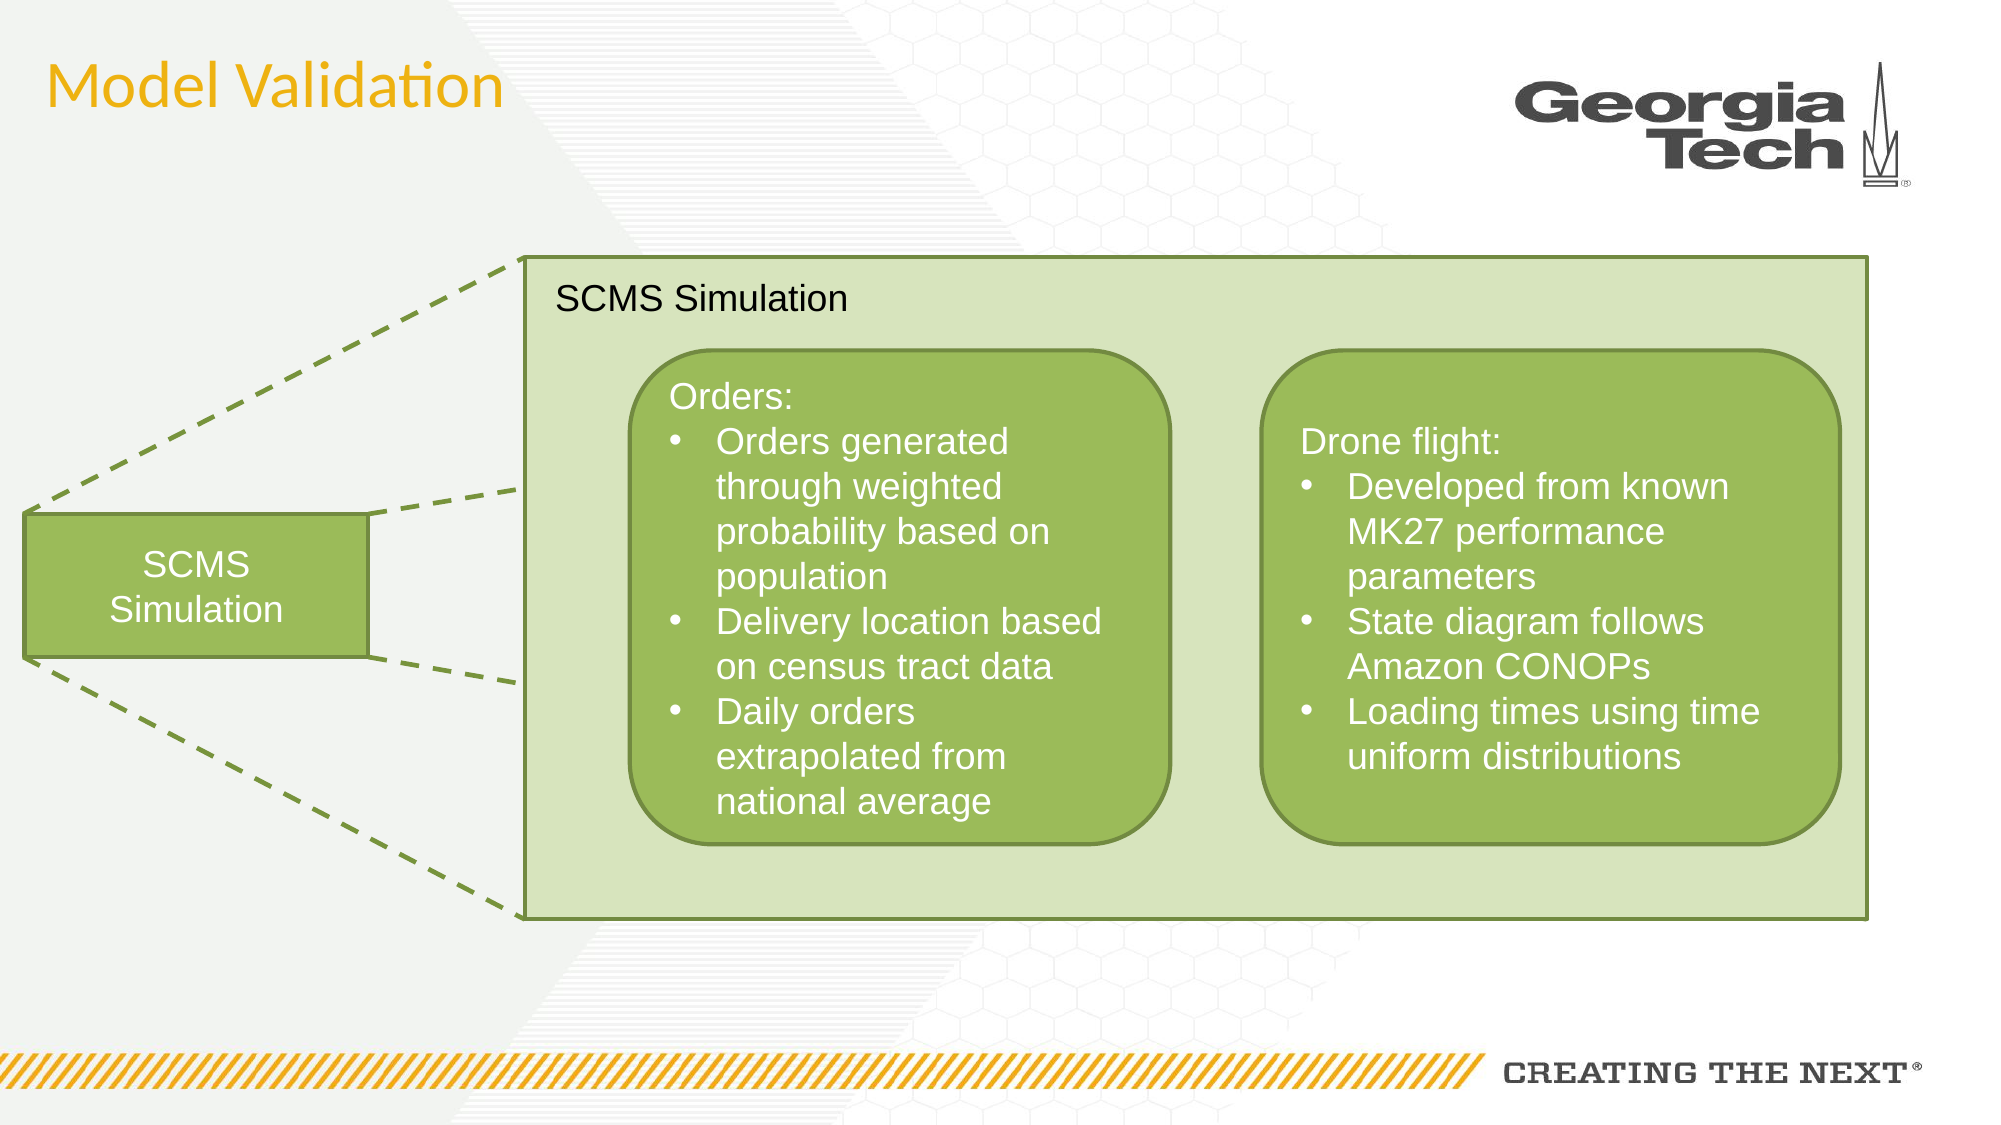

# Model Validation

SCMS Simulation
Drone flight:
Developed from known MK27 performance parameters
State diagram follows Amazon CONOPs
Loading times using time uniform distributions
Orders:
Orders generated through weighted probability based on population
Delivery location based on census tract data
Daily orders extrapolated from national average
SCMS
Simulation